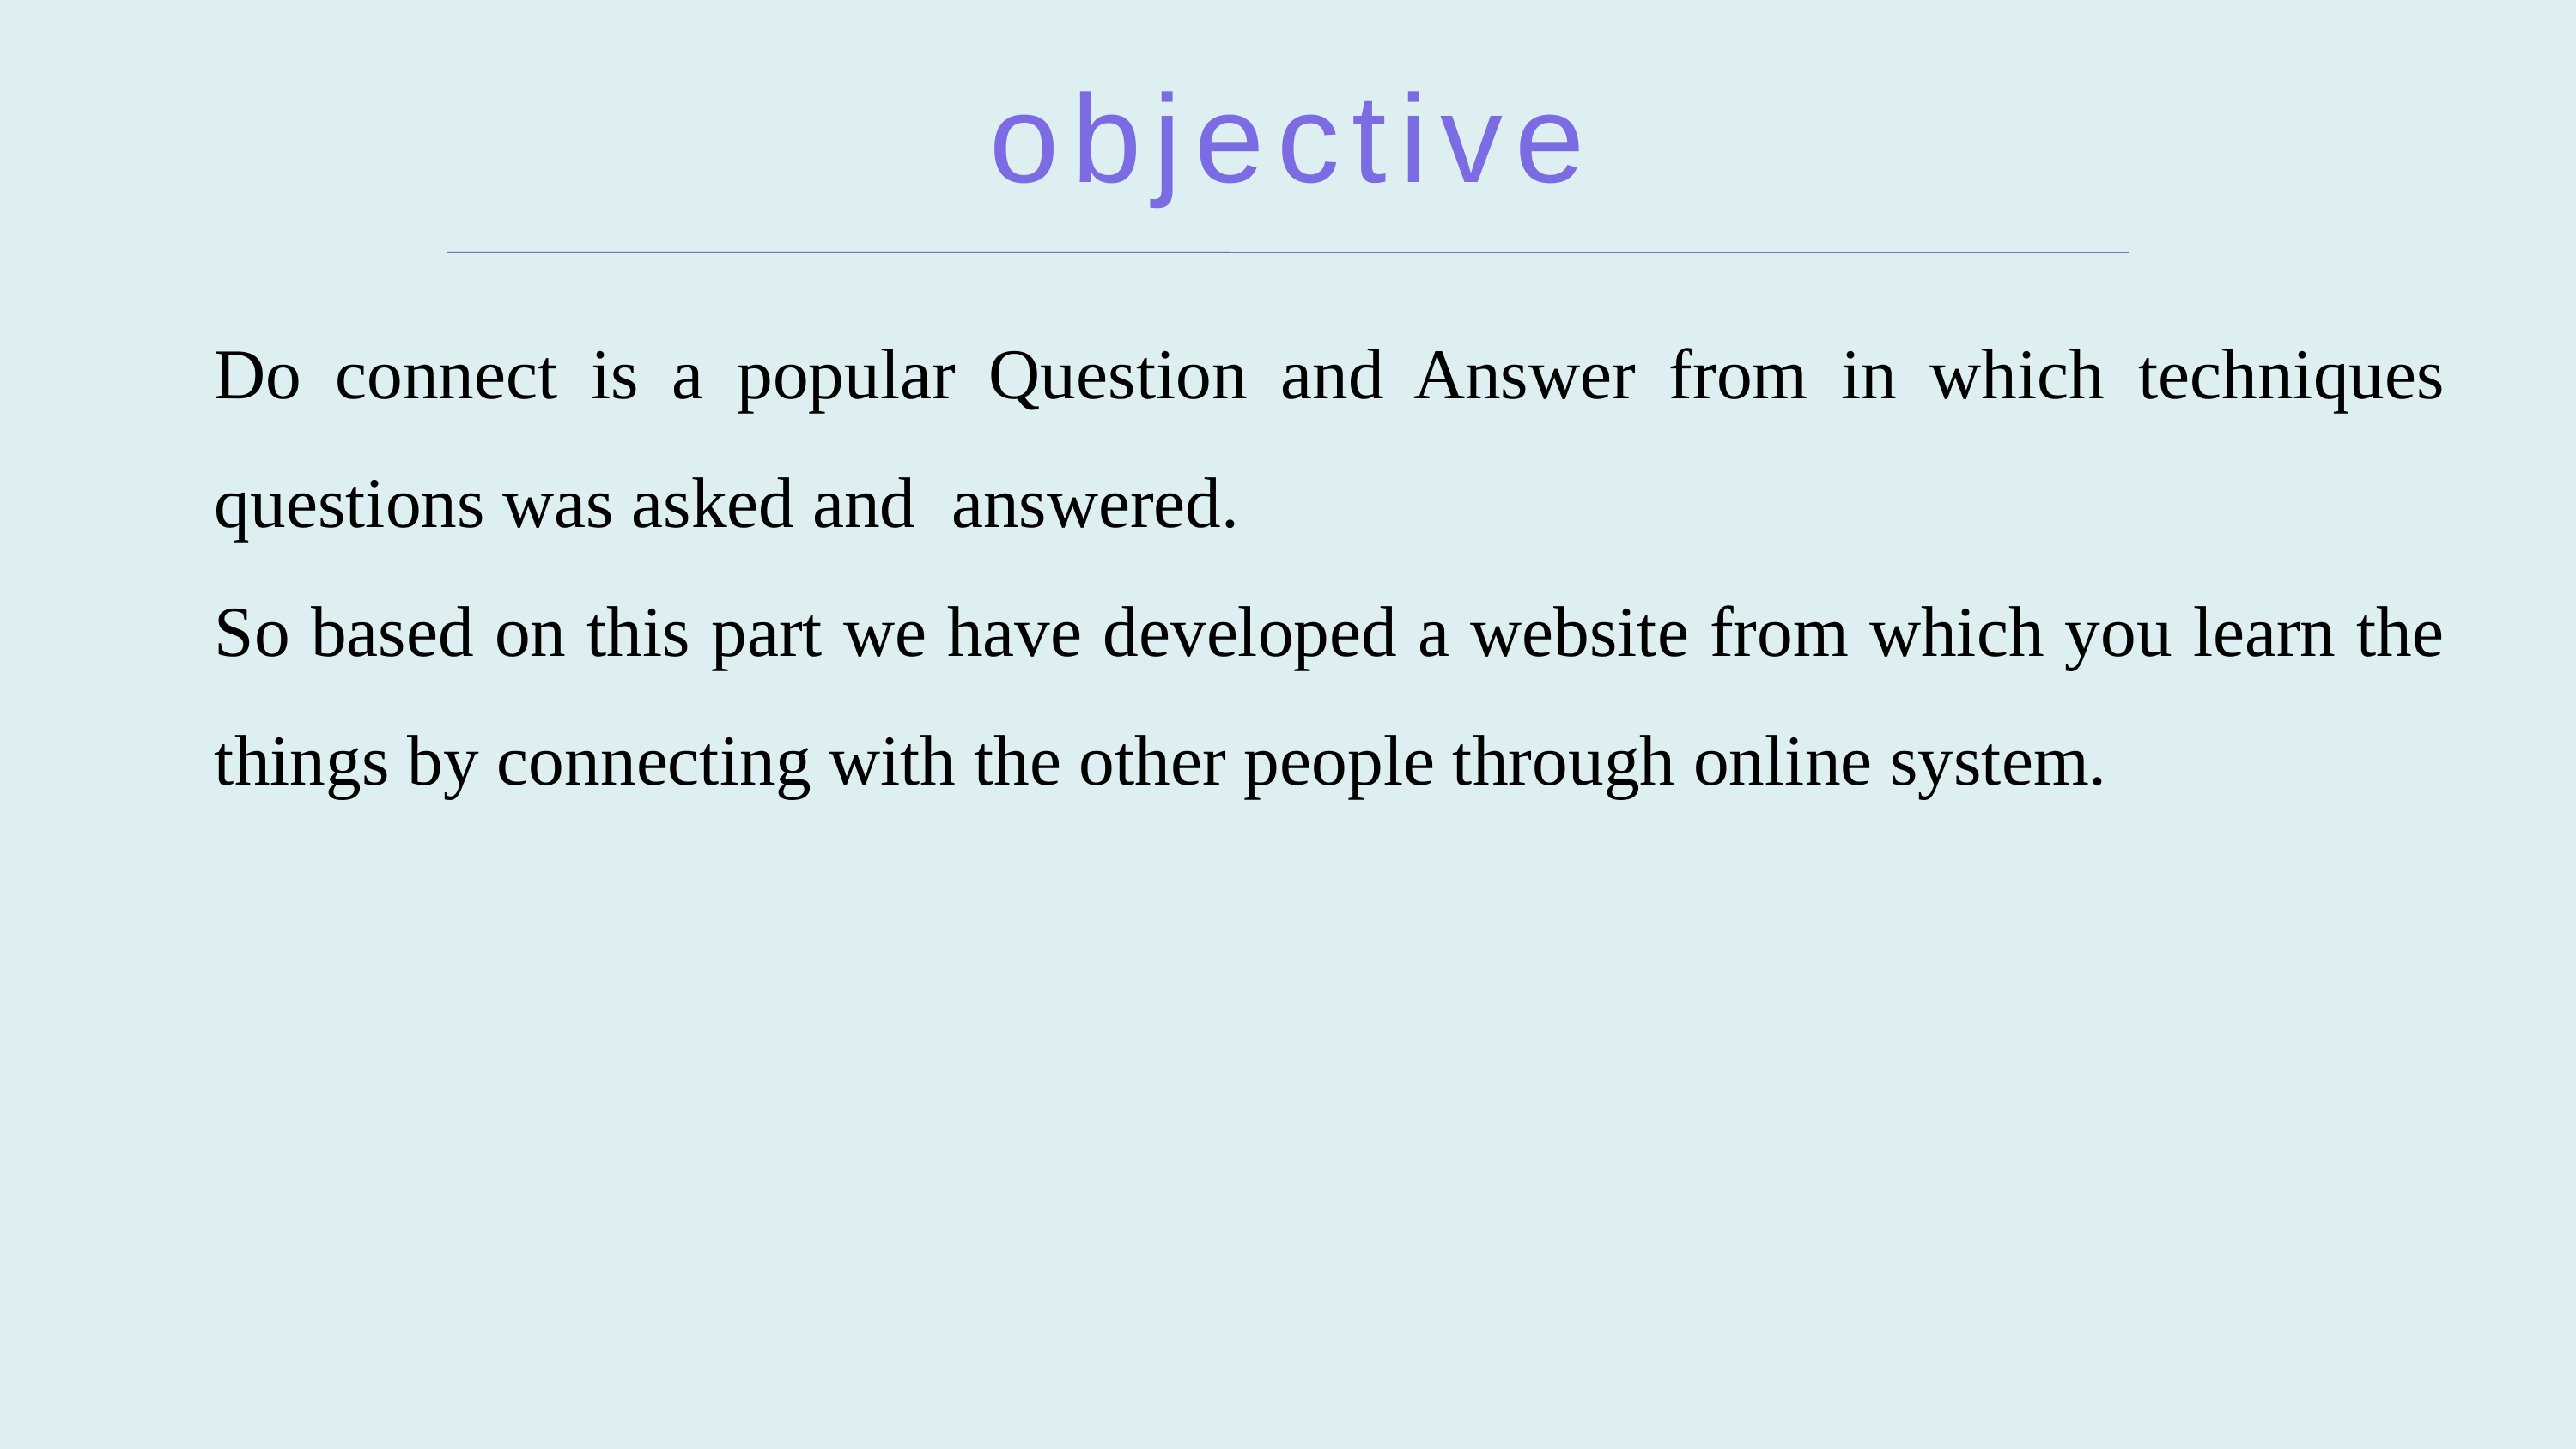

objective

Do connect is a popular Question and Answer from in which techniques questions was asked and  answered.
So based on this part we have developed a website from which you learn the things by connecting with the other people through online system.